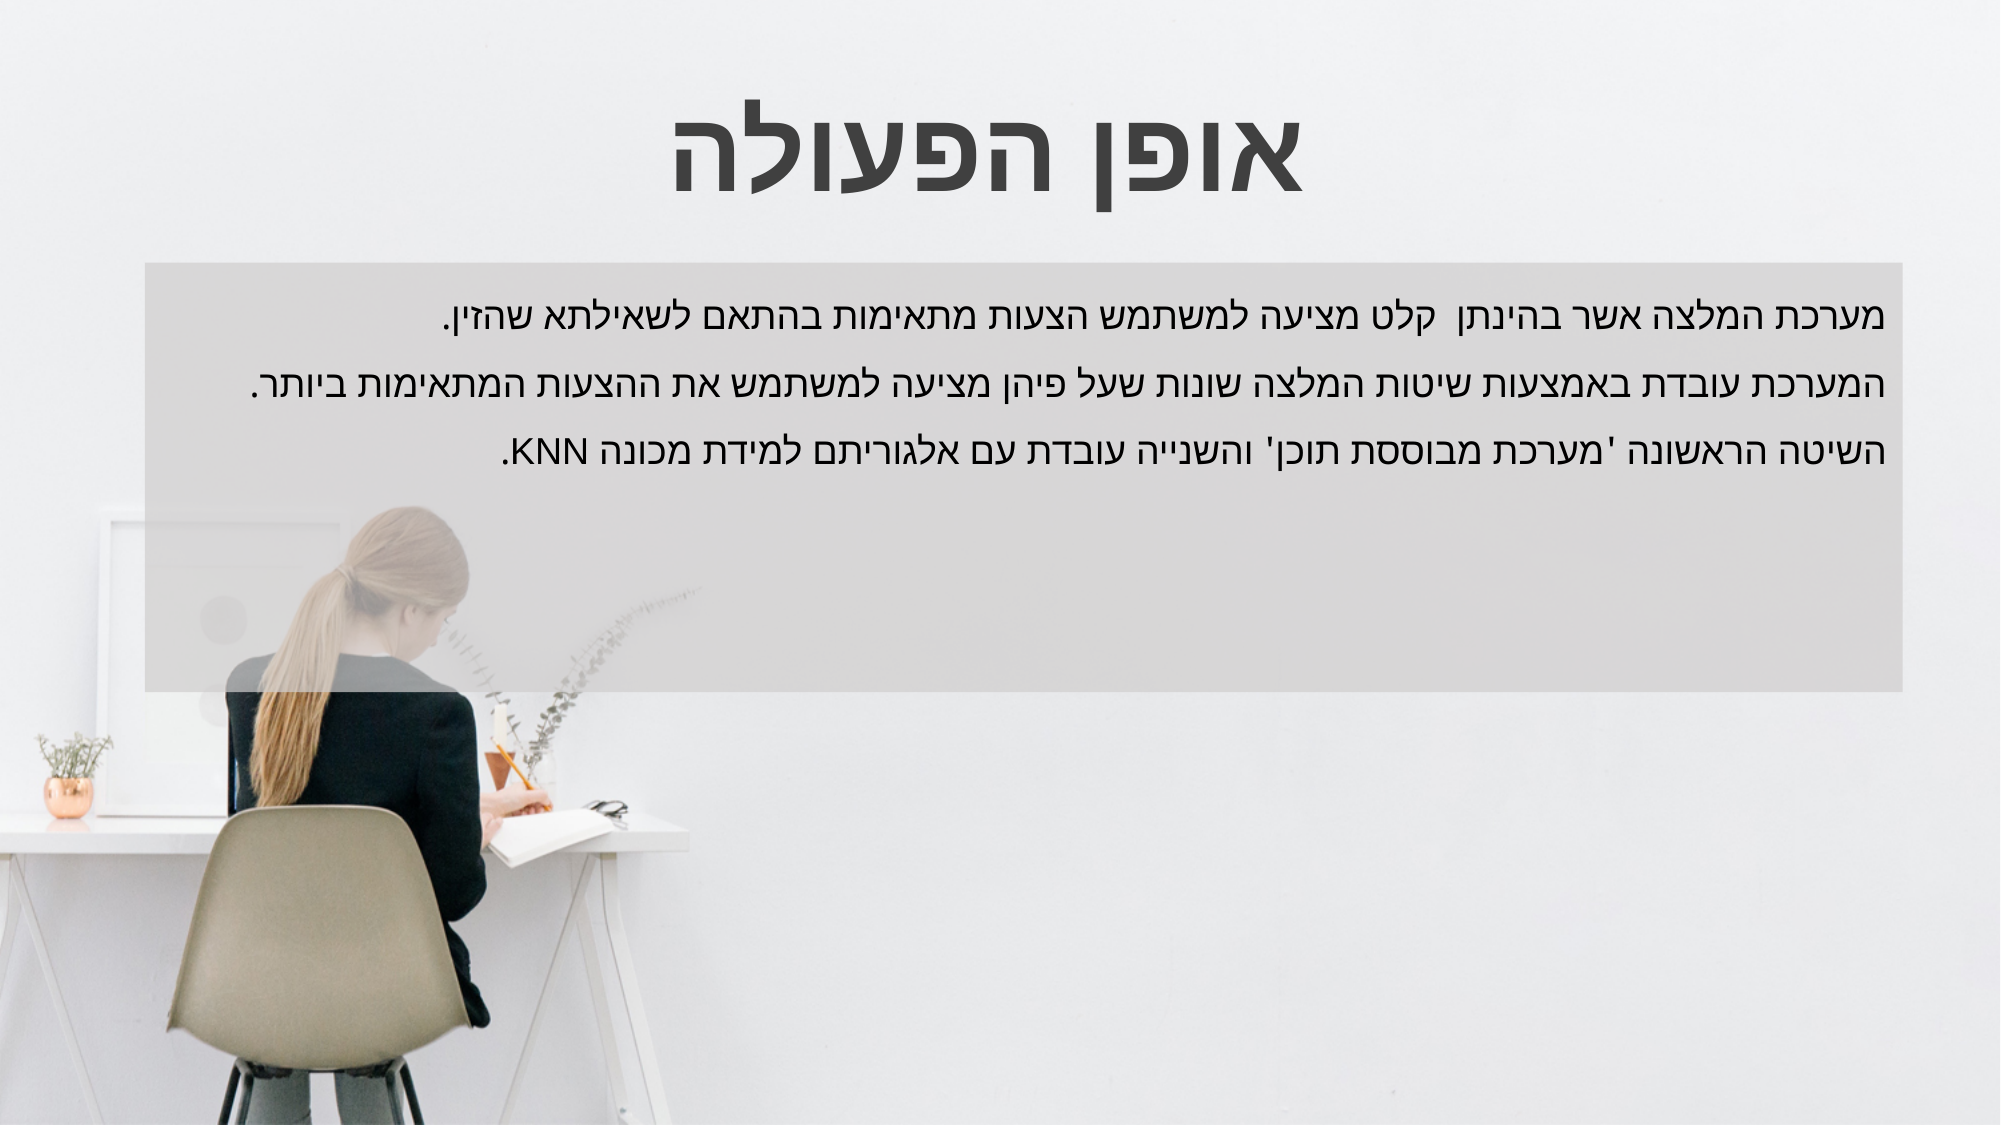

אופן הפעולה
מערכת המלצה אשר בהינתן  קלט מציעה למשתמש הצעות מתאימות בהתאם לשאילתא שהזין.
המערכת עובדת באמצעות שיטות המלצה שונות שעל פיהן מציעה למשתמש את ההצעות המתאימות ביותר.
השיטה הראשונה 'מערכת מבוססת תוכן' והשנייה עובדת עם אלגוריתם למידת מכונה KNN.